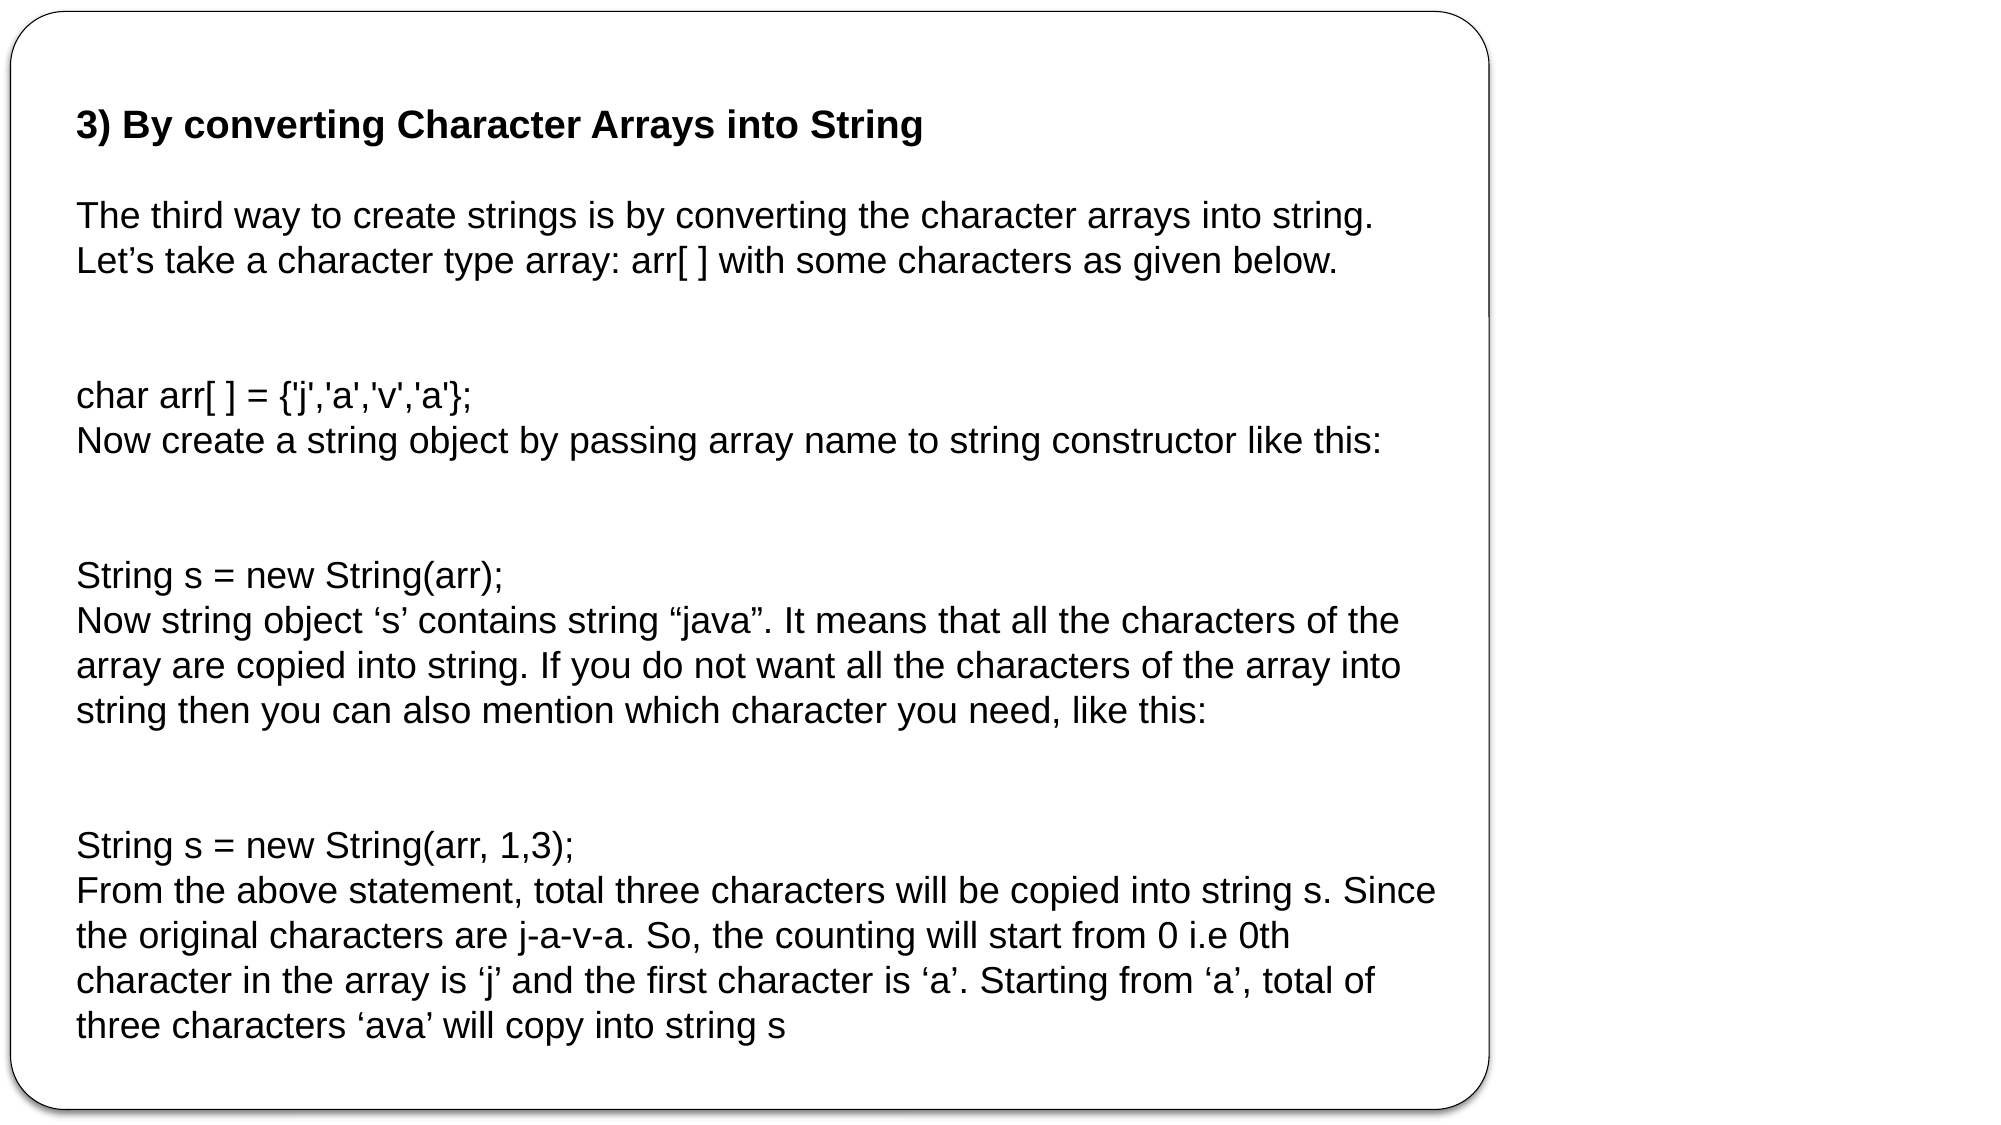

3) By converting Character Arrays into String

The third way to create strings is by converting the character arrays into string. Let’s take a character type array: arr[ ] with some characters as given below.

char arr[ ] = {'j','a','v','a'};
Now create a string object by passing array name to string constructor like this:

String s = new String(arr);
Now string object ‘s’ contains string “java”. It means that all the characters of the array are copied into string. If you do not want all the characters of the array into string then you can also mention which character you need, like this:

String s = new String(arr, 1,3);
From the above statement, total three characters will be copied into string s. Since the original characters are j-a-v-a. So, the counting will start from 0 i.e 0th character in the array is ‘j’ and the first character is ‘a’. Starting from ‘a’, total of three characters ‘ava’ will copy into string s